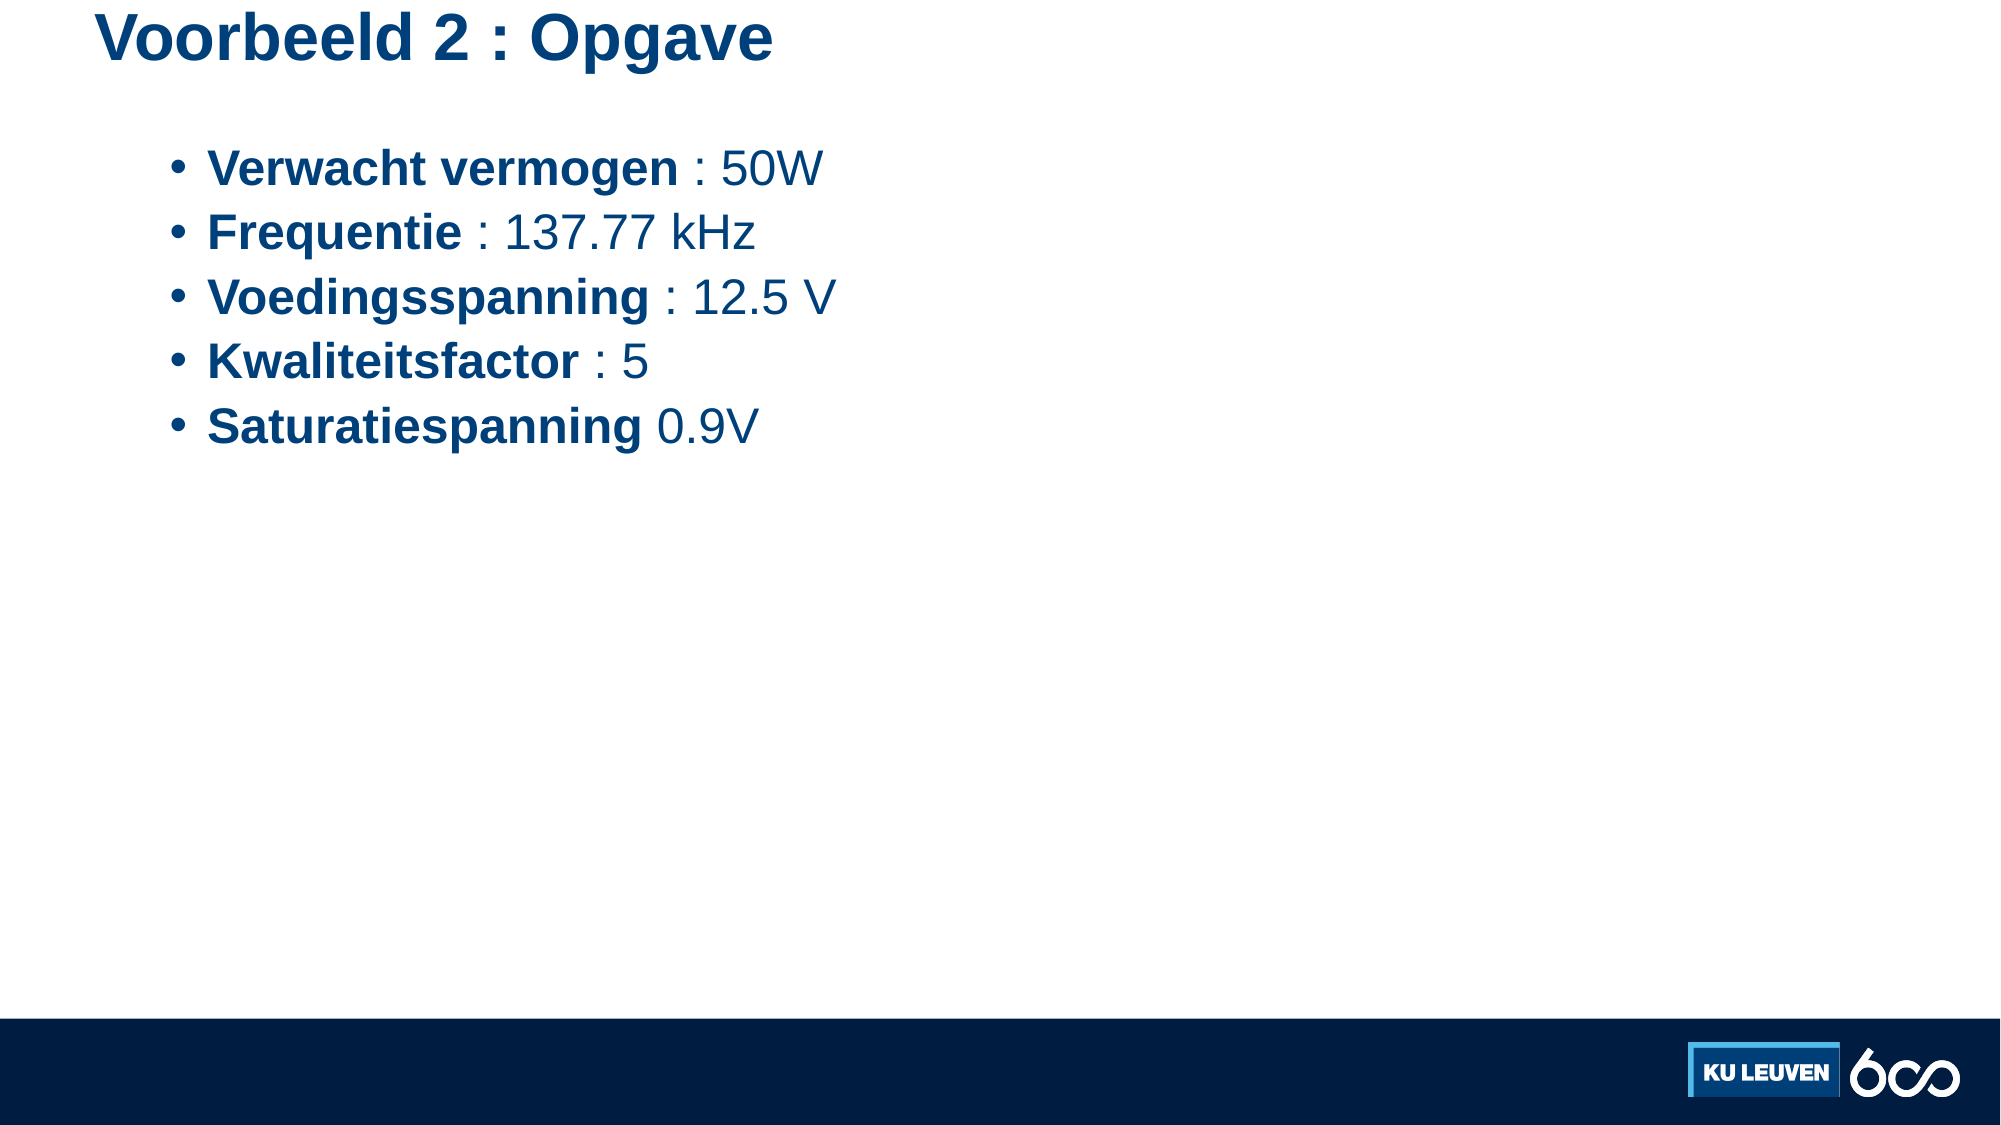

# Voorbeeld 2 : Opgave
Verwacht vermogen : 50W
Frequentie : 137.77 kHz
Voedingsspanning : 12.5 V
Kwaliteitsfactor : 5
Saturatiespanning 0.9V